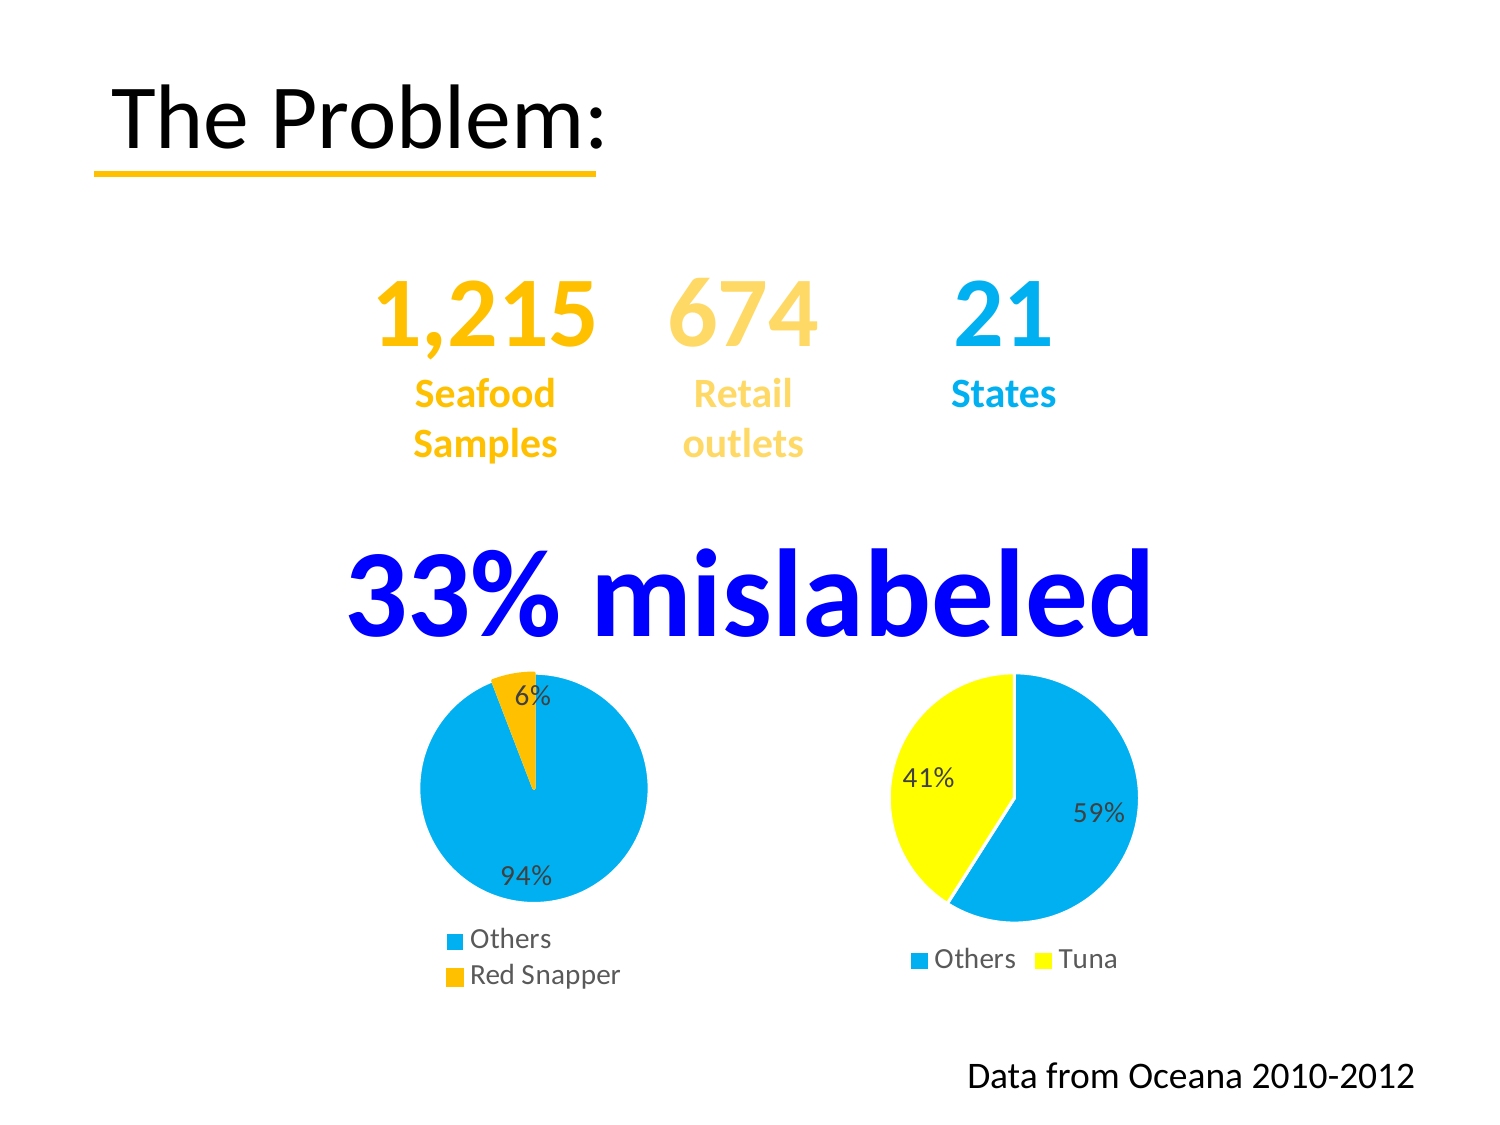

# The Problem:
1,215
Seafood
Samples
674
Retail
outlets
21
States
33% mislabeled

### Chart

| Category | Column1 |
|---|---|
| Others | 113.0 |
| Red Snapper | 7.0 |

### Chart

| Category | Column1 |
|---|---|
| Others | 59.0 |
| Tuna | 41.0 |
Data from Oceana 2010-2012